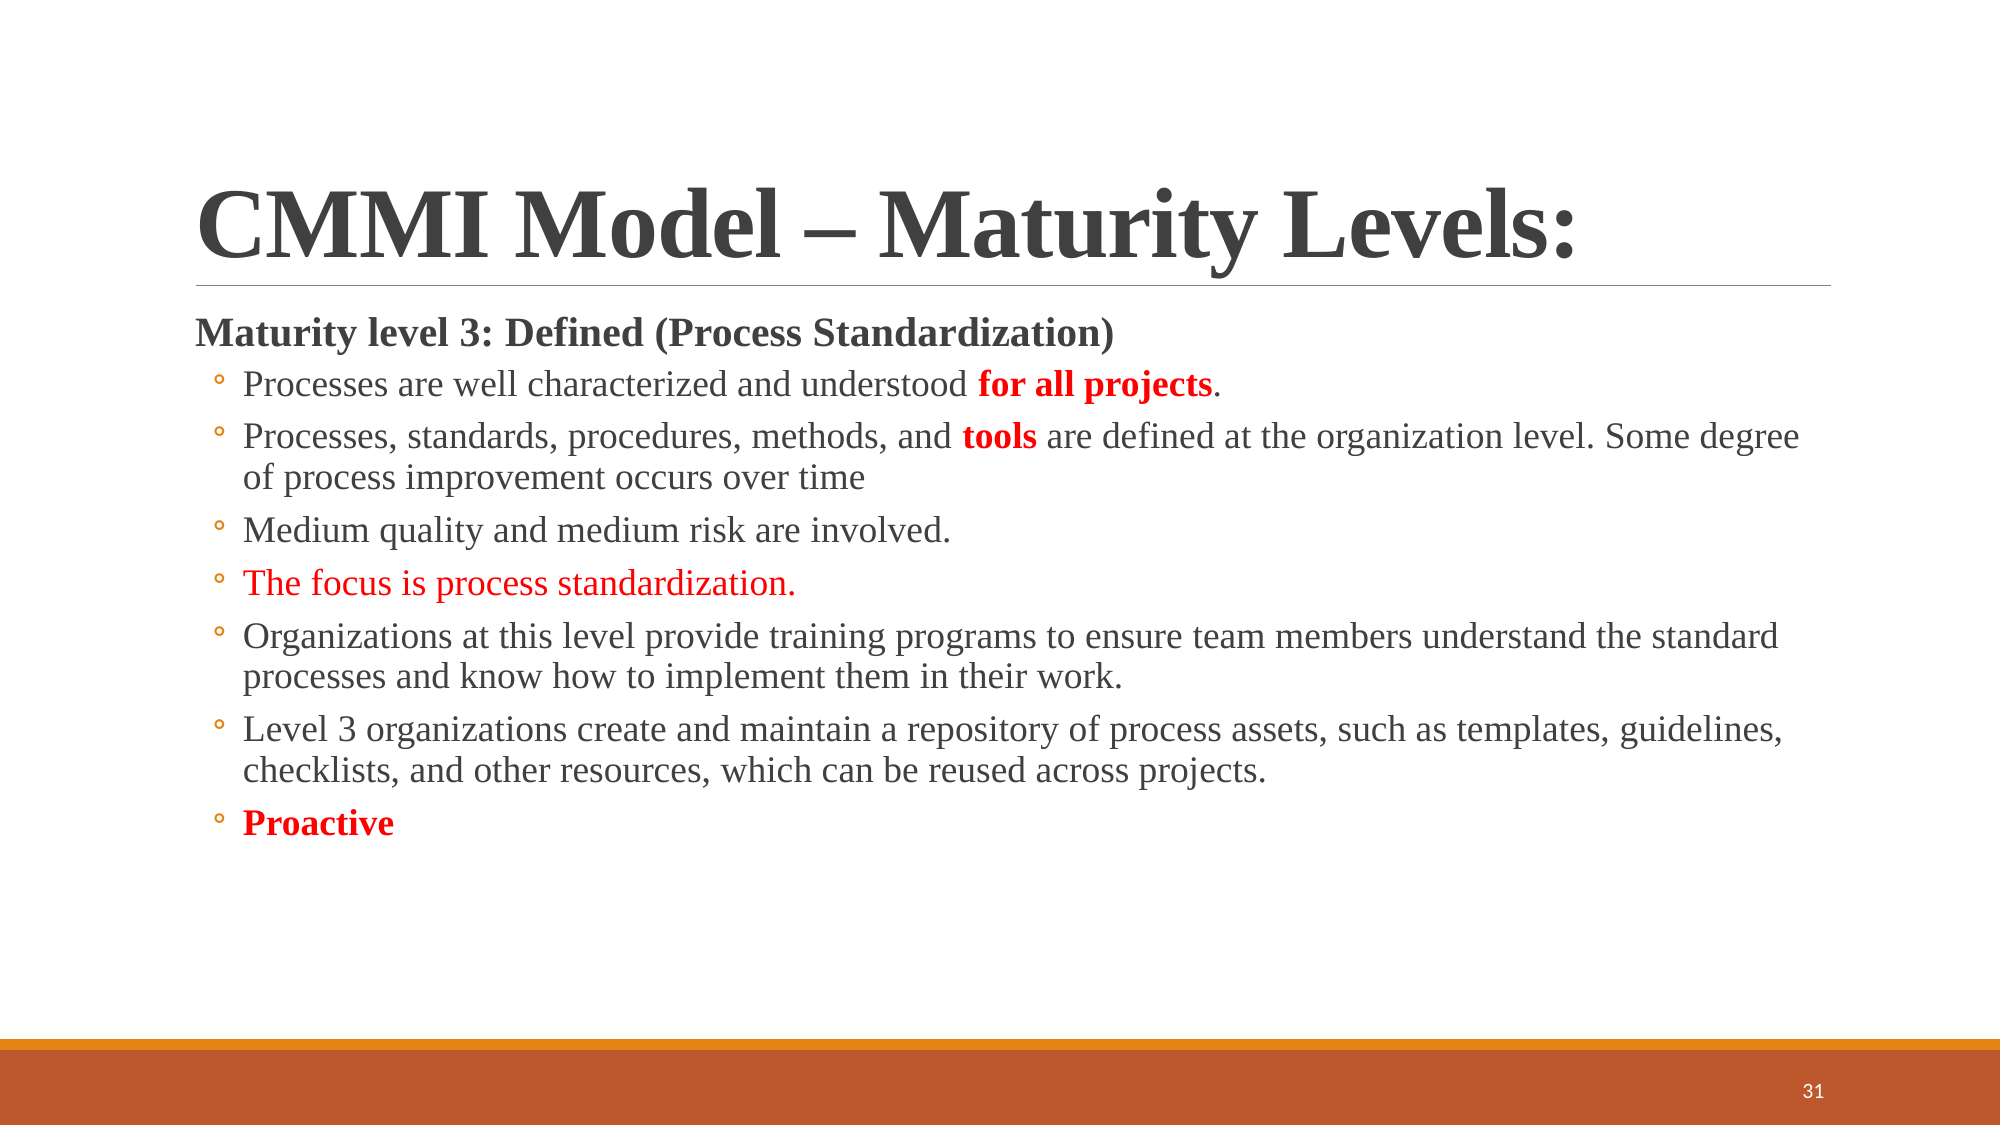

# CMMI Model – Maturity Levels:
Maturity level 3: Defined (Process Standardization)
Processes are well characterized and understood for all projects.
Processes, standards, procedures, methods, and tools are defined at the organization level. Some degree of process improvement occurs over time
Medium quality and medium risk are involved.
The focus is process standardization.
Organizations at this level provide training programs to ensure team members understand the standard processes and know how to implement them in their work.
Level 3 organizations create and maintain a repository of process assets, such as templates, guidelines, checklists, and other resources, which can be reused across projects.
Proactive

31